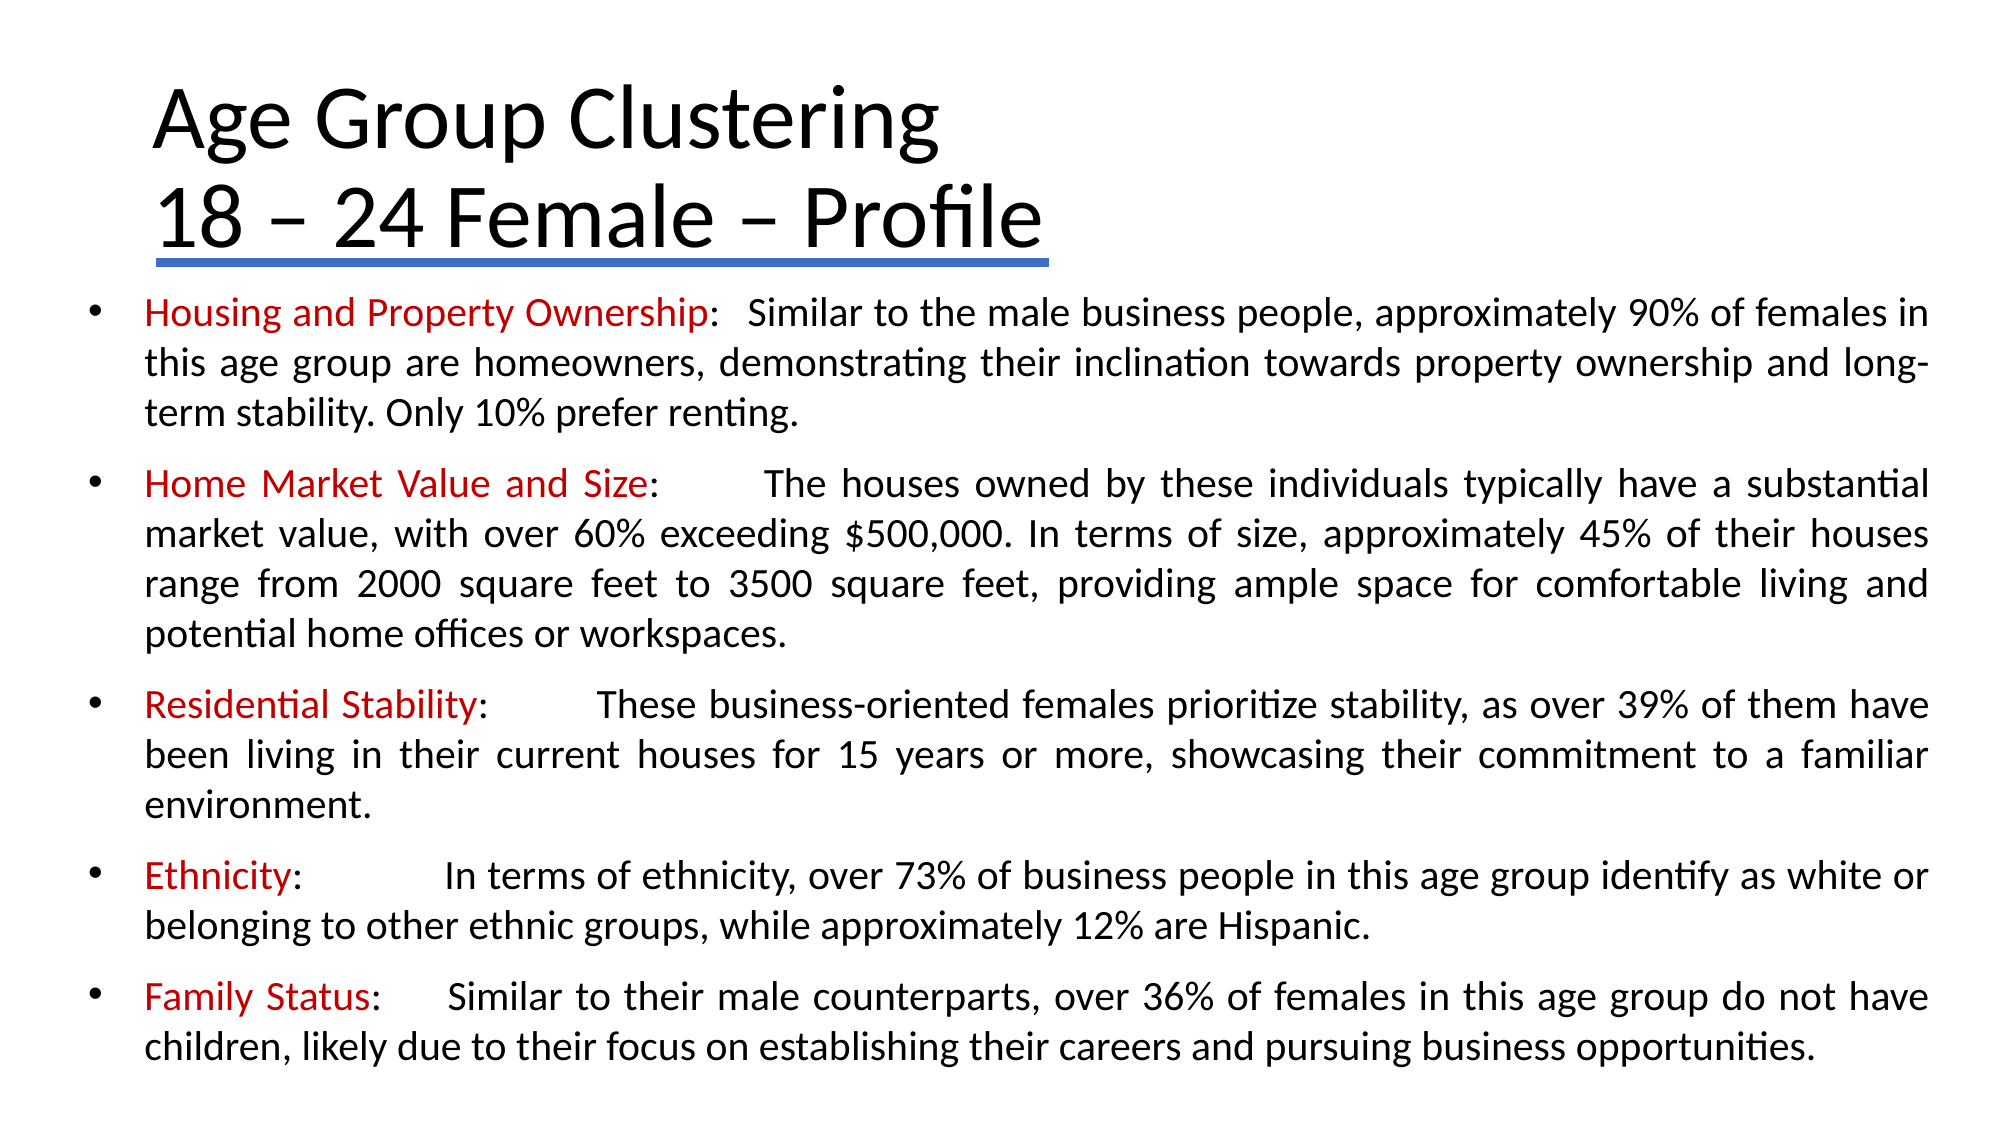

# Age Group Clustering 18 – 24 Female – Profile
Housing and Property Ownership:	Similar to the male business people, approximately 90% of females in this age group are homeowners, demonstrating their inclination towards property ownership and long-term stability. Only 10% prefer renting.
Home Market Value and Size:	The houses owned by these individuals typically have a substantial market value, with over 60% exceeding $500,000. In terms of size, approximately 45% of their houses range from 2000 square feet to 3500 square feet, providing ample space for comfortable living and potential home offices or workspaces.
Residential Stability:	These business-oriented females prioritize stability, as over 39% of them have been living in their current houses for 15 years or more, showcasing their commitment to a familiar environment.
Ethnicity:	In terms of ethnicity, over 73% of business people in this age group identify as white or belonging to other ethnic groups, while approximately 12% are Hispanic.
Family Status:	Similar to their male counterparts, over 36% of females in this age group do not have children, likely due to their focus on establishing their careers and pursuing business opportunities.